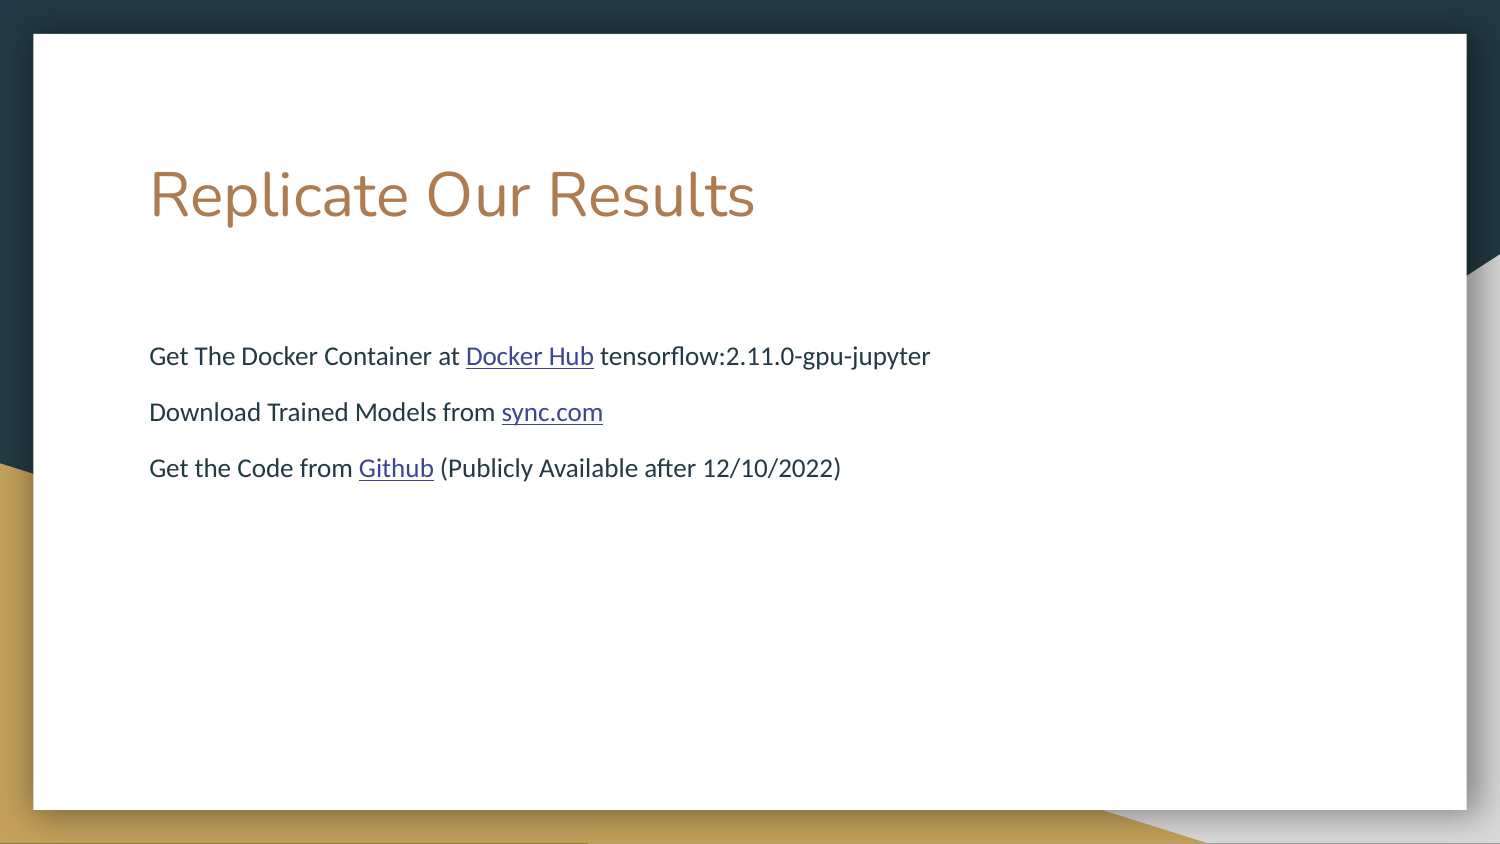

# Replicate Our Results
Get The Docker Container at Docker Hub tensorflow:2.11.0-gpu-jupyter
Download Trained Models from sync.com
Get the Code from Github (Publicly Available after 12/10/2022)